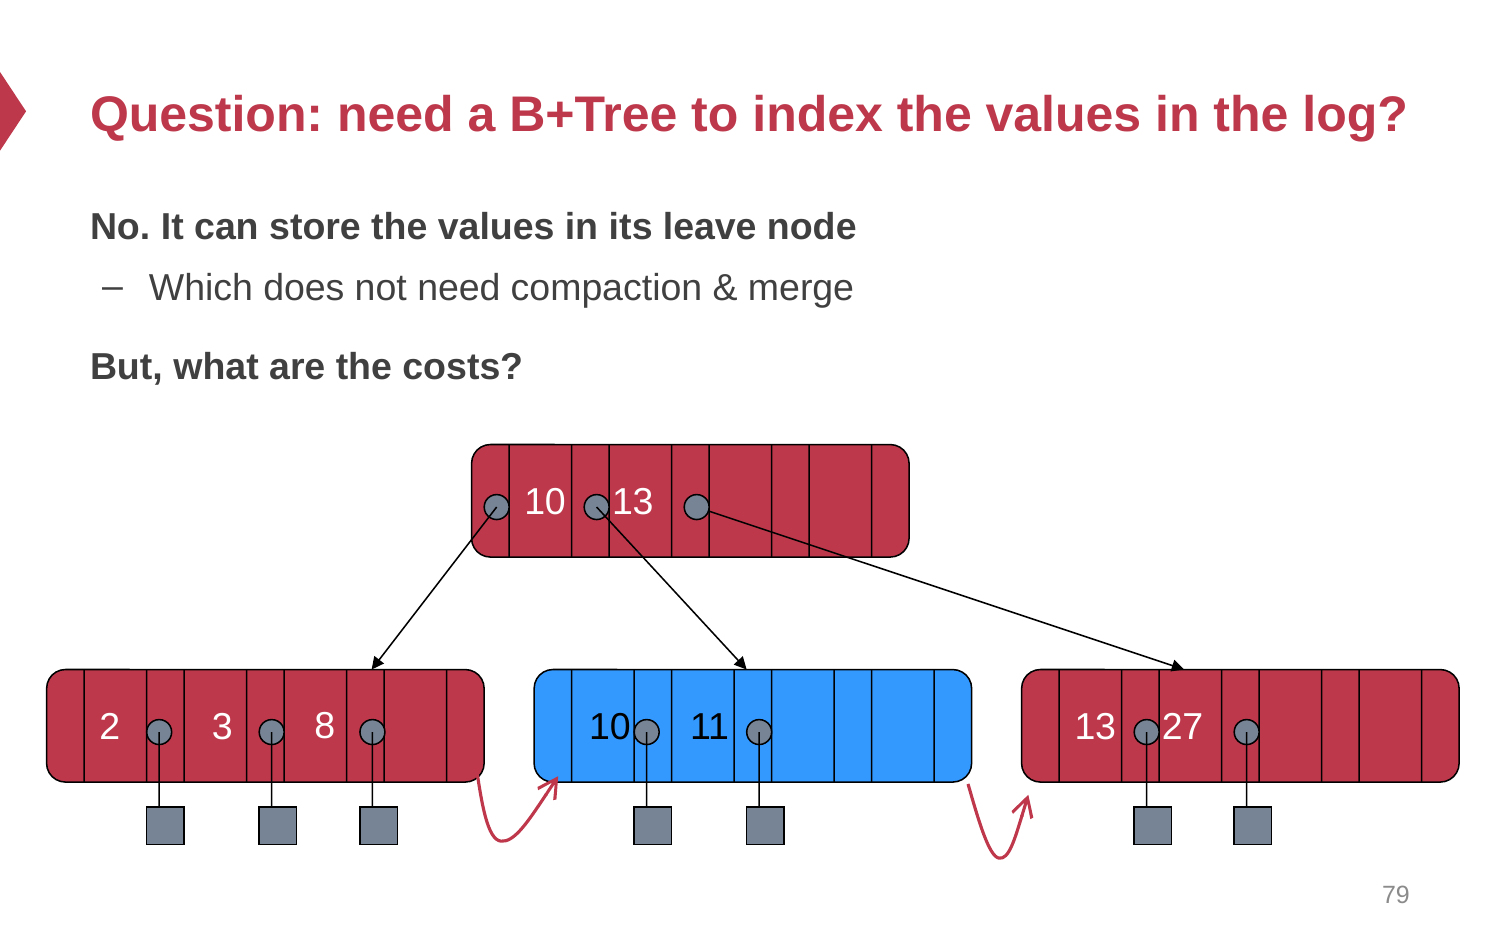

# Question: need a B+Tree to index the values in the log?
No. It can store the values in its leave node
Which does not need compaction & merge
But, what are the costs?

10
13

8
2
3
10
11
13
27

79